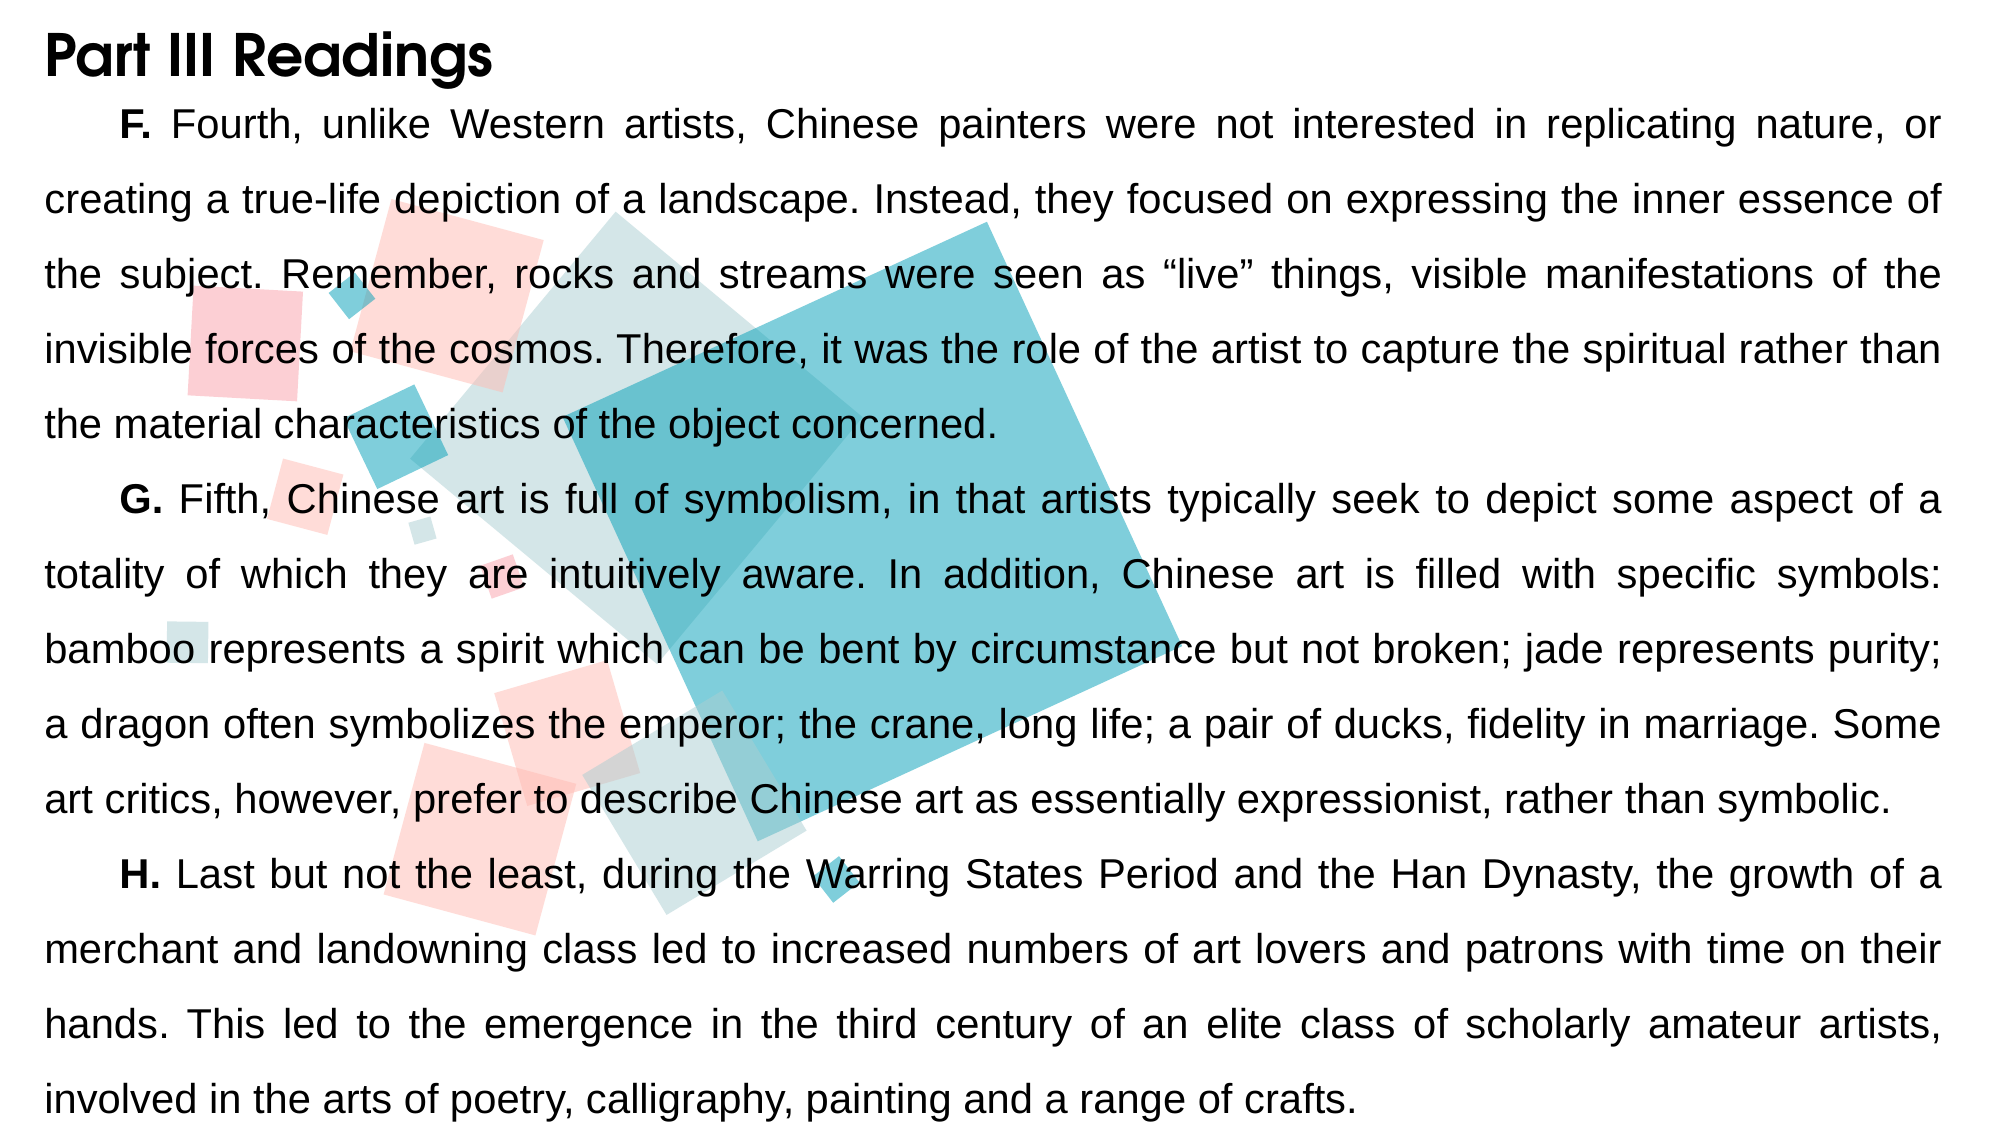

Part III Readings
F. Fourth, unlike Western artists, Chinese painters were not interested in replicating nature, or creating a true-life depiction of a landscape. Instead, they focused on expressing the inner essence of the subject. Remember, rocks and streams were seen as “live” things, visible manifestations of the invisible forces of the cosmos. Therefore, it was the role of the artist to capture the spiritual rather than the material characteristics of the object concerned.
G. Fifth, Chinese art is full of symbolism, in that artists typically seek to depict some aspect of a totality of which they are intuitively aware. In addition, Chinese art is filled with specific symbols: bamboo represents a spirit which can be bent by circumstance but not broken; jade represents purity; a dragon often symbolizes the emperor; the crane, long life; a pair of ducks, fidelity in marriage. Some art critics, however, prefer to describe Chinese art as essentially expressionist, rather than symbolic.
H. Last but not the least, during the Warring States Period and the Han Dynasty, the growth of a merchant and landowning class led to increased numbers of art lovers and patrons with time on their hands. This led to the emergence in the third century of an elite class of scholarly amateur artists, involved in the arts of poetry, calligraphy, painting and a range of crafts.